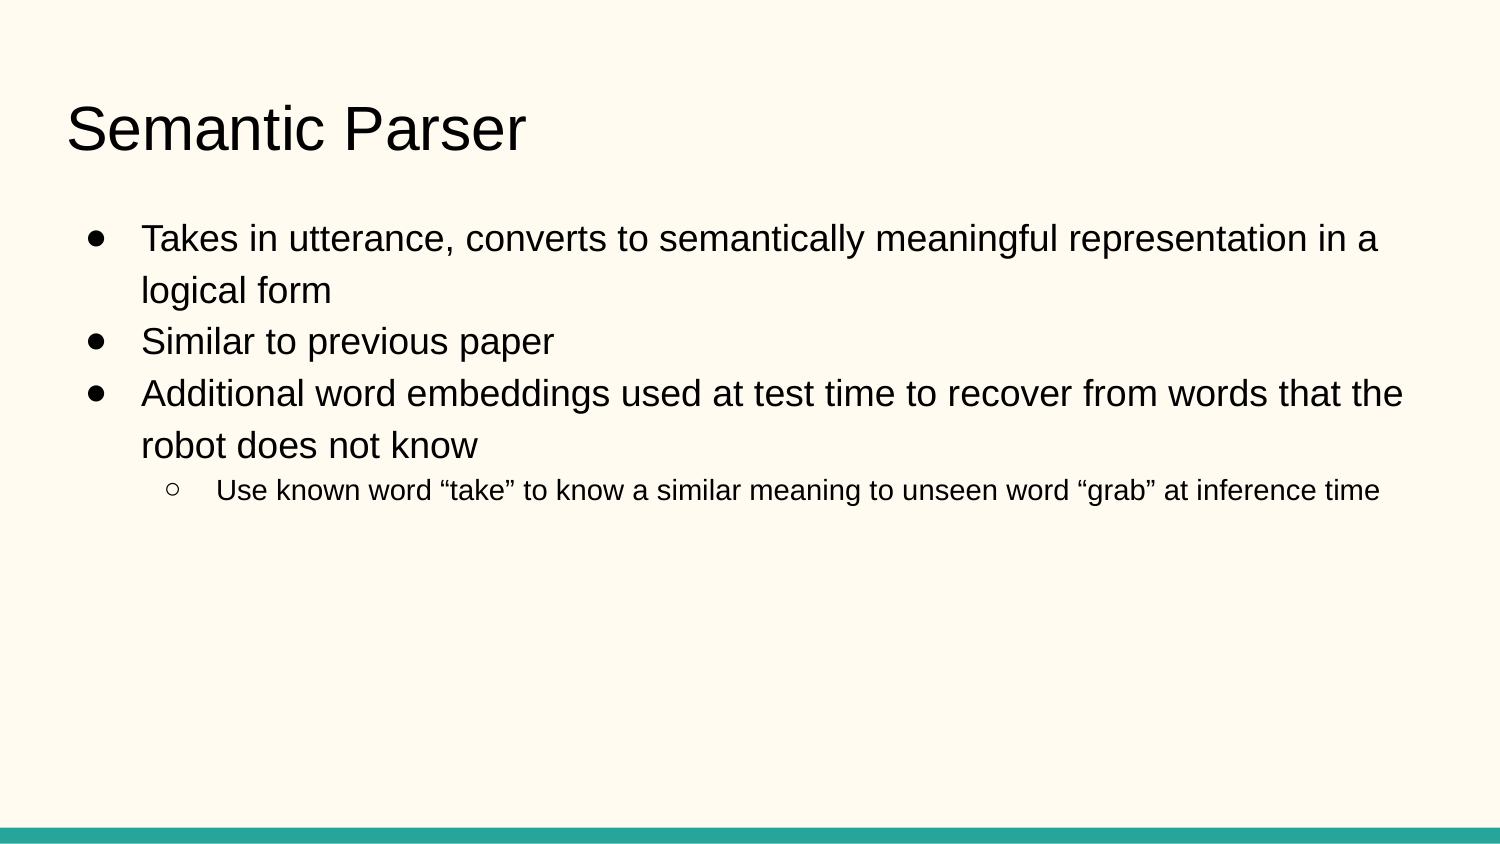

# Semantic Parser
Takes in utterance, converts to semantically meaningful representation in a logical form
Similar to previous paper
Additional word embeddings used at test time to recover from words that the robot does not know
Use known word “take” to know a similar meaning to unseen word “grab” at inference time